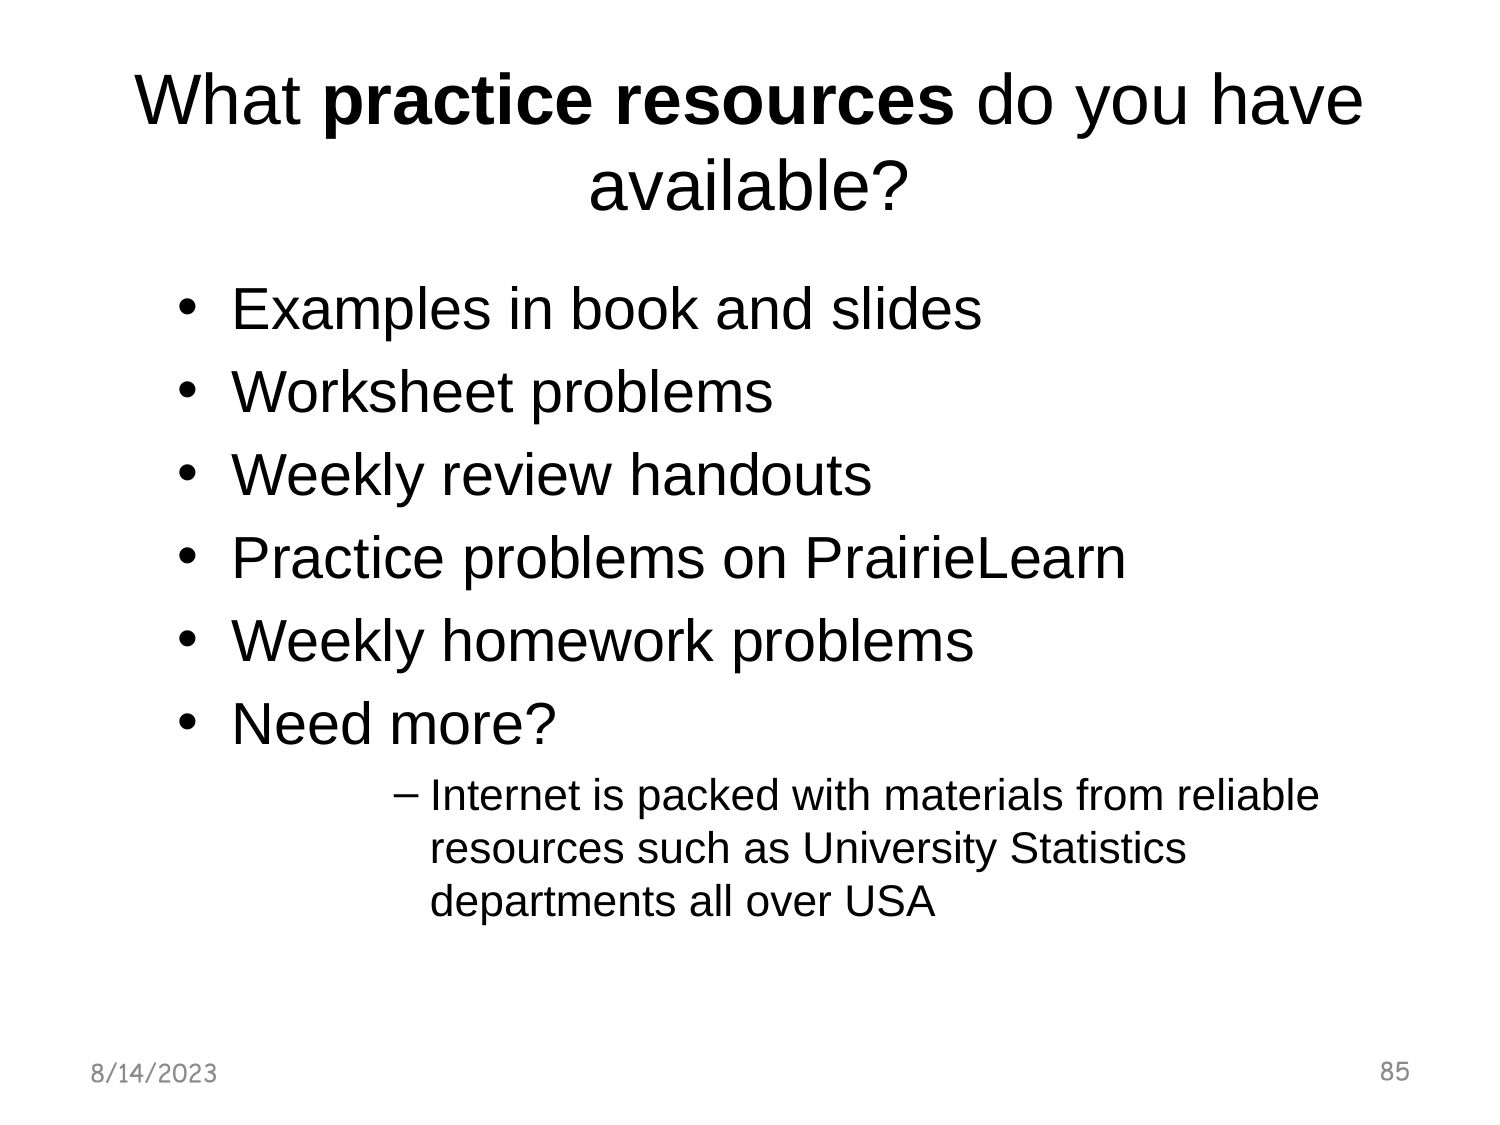

# What practice resources do you have available?
Examples in book and slides
Worksheet problems
Weekly review handouts
Practice problems on PrairieLearn
Weekly homework problems
Need more?
Internet is packed with materials from reliable resources such as University Statistics departments all over USA

8/14/2023
85